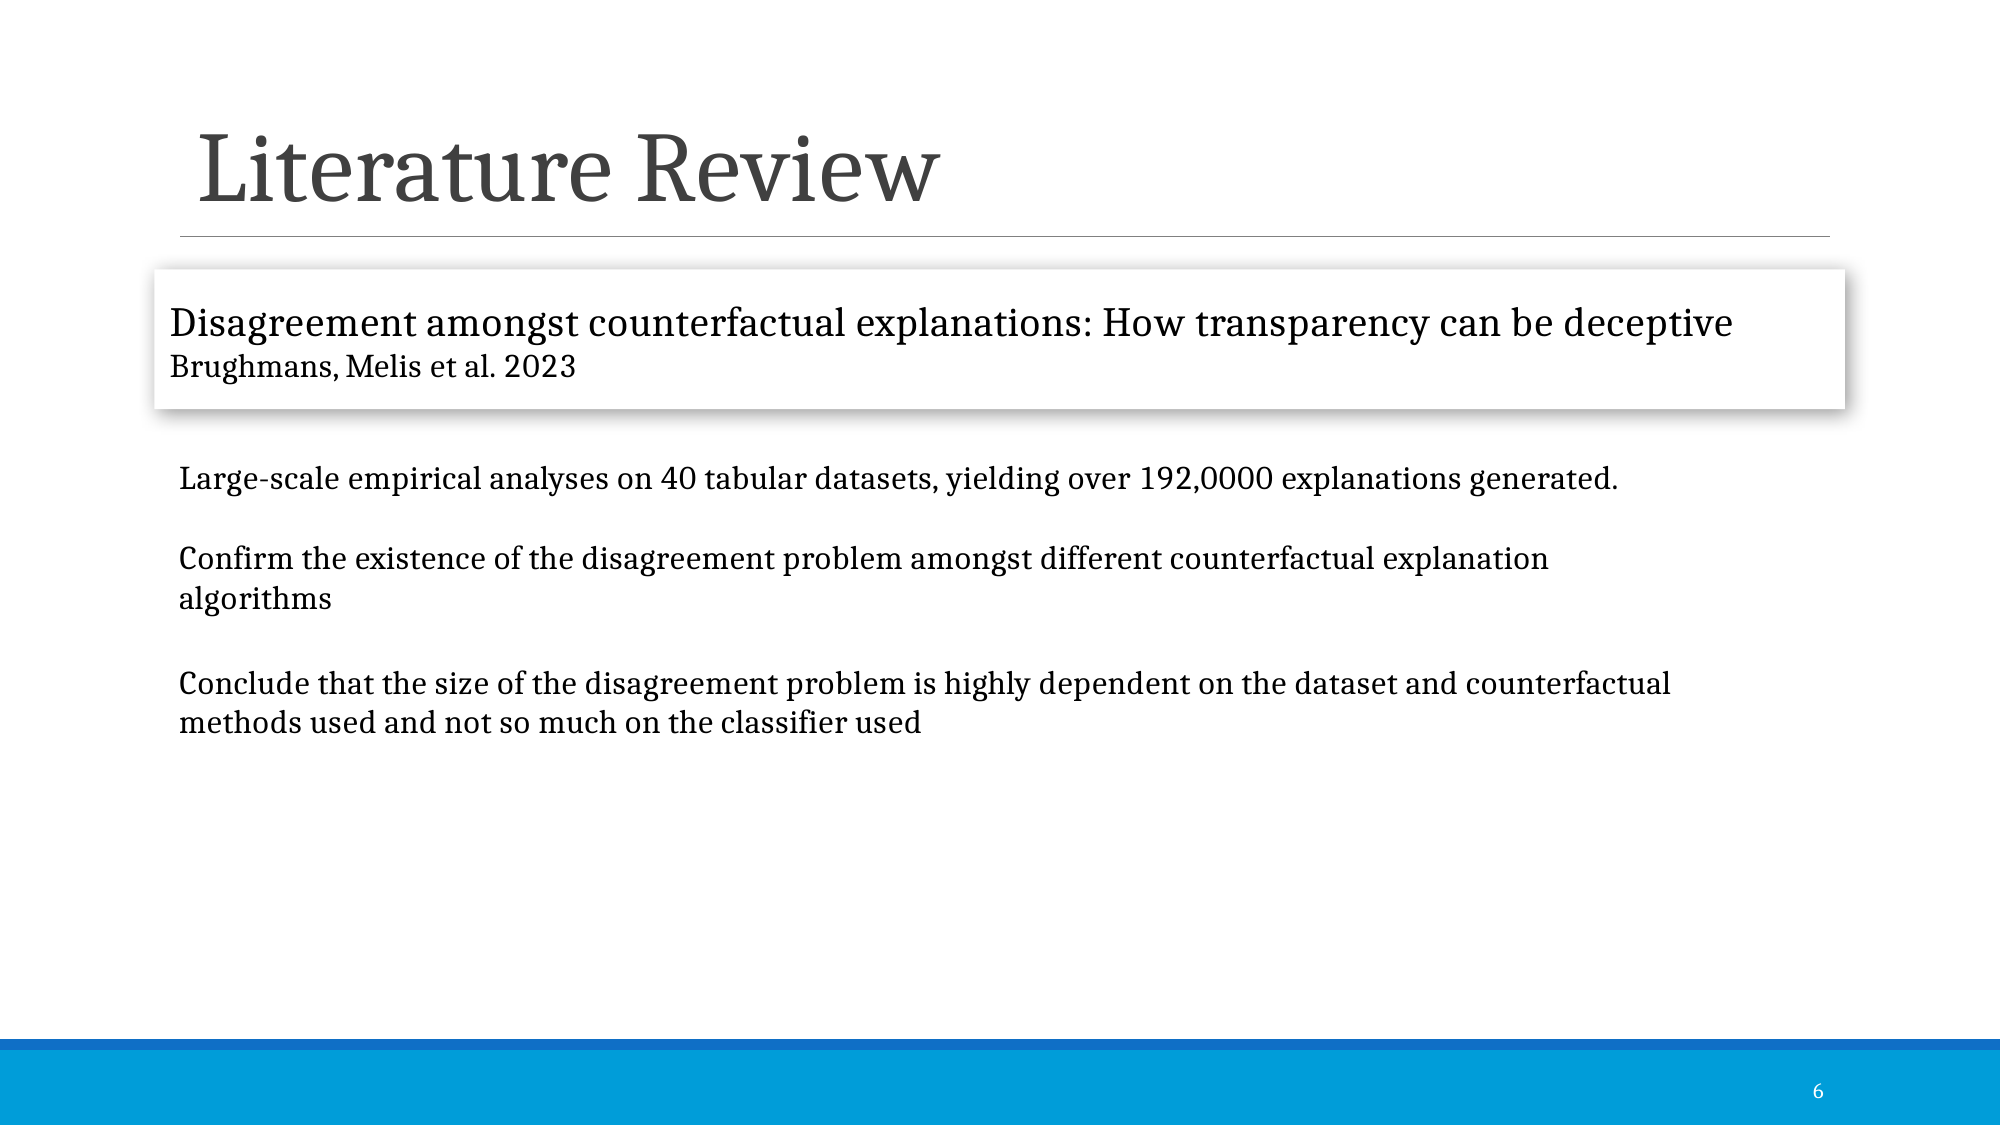

# Literature Review
Disagreement amongst counterfactual explanations: How transparency can be deceptive
Brughmans, Melis et al. 2023
Large-scale empirical analyses on 40 tabular datasets, yielding over 192,0000 explanations generated.

Confirm the existence of the disagreement problem amongst different counterfactual explanation algorithms

Conclude that the size of the disagreement problem is highly dependent on the dataset and counterfactual methods used and not so much on the classifier used
6